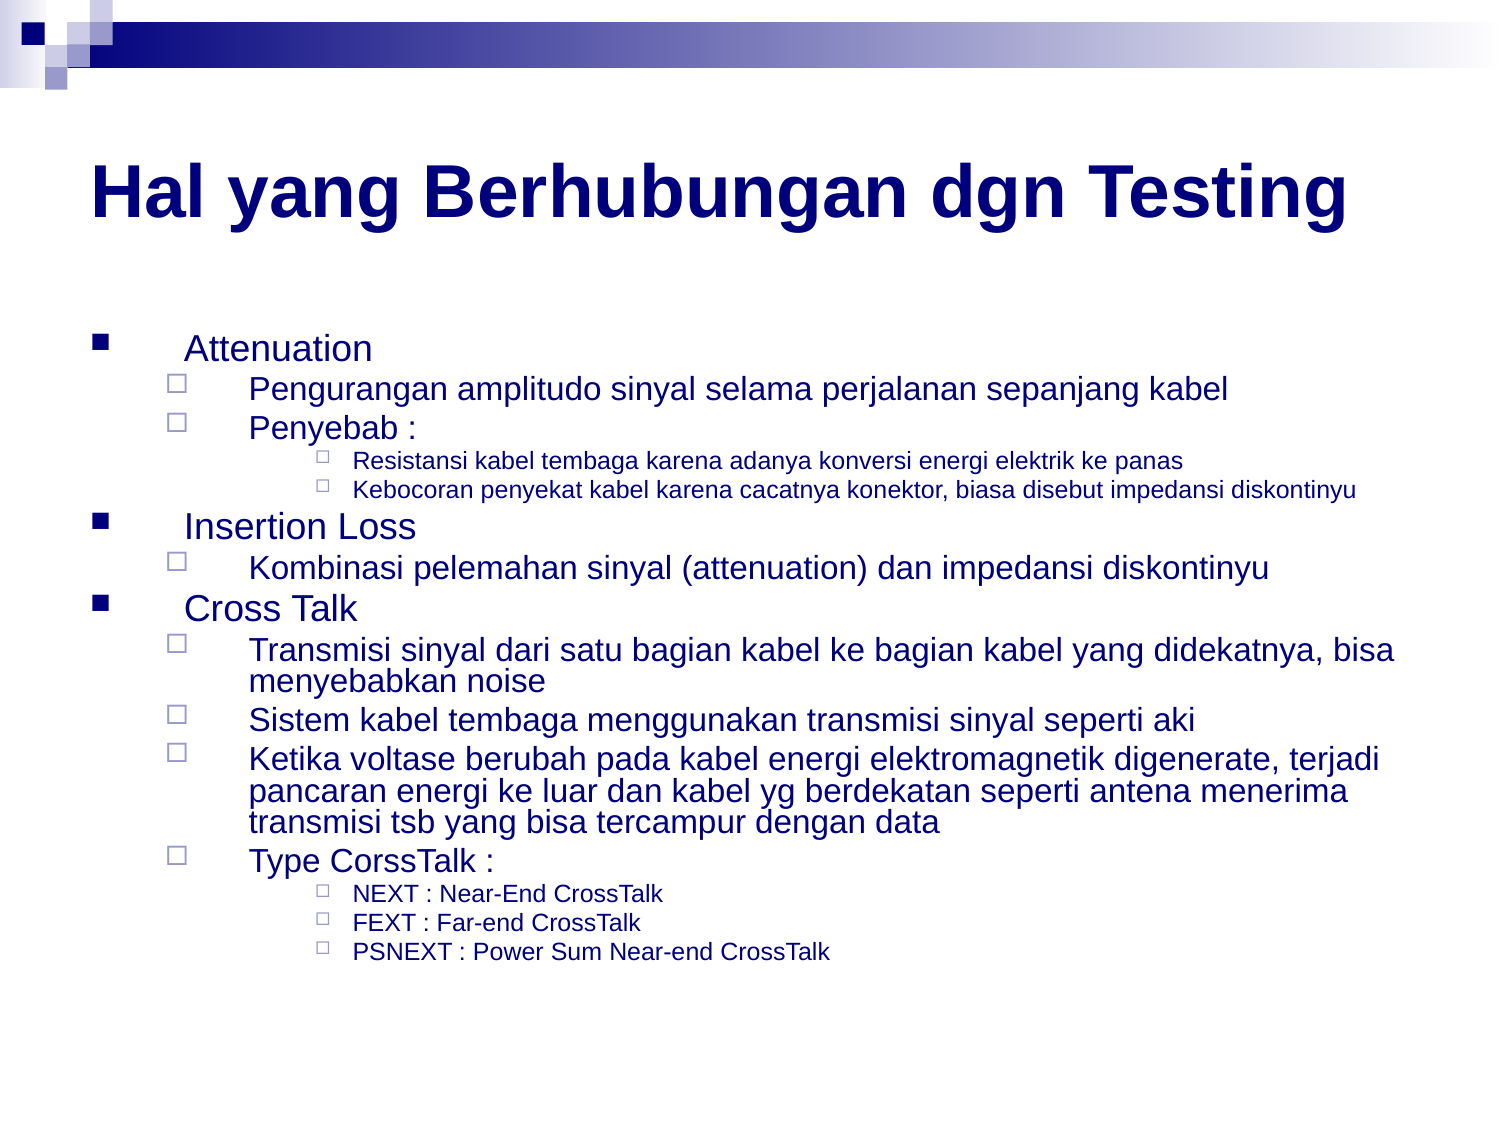

# Hal yang Berhubungan dgn Testing
Attenuation
Pengurangan amplitudo sinyal selama perjalanan sepanjang kabel
Penyebab :
Resistansi kabel tembaga karena adanya konversi energi elektrik ke panas
Kebocoran penyekat kabel karena cacatnya konektor, biasa disebut impedansi diskontinyu
Insertion Loss
Kombinasi pelemahan sinyal (attenuation) dan impedansi diskontinyu
Cross Talk
Transmisi sinyal dari satu bagian kabel ke bagian kabel yang didekatnya, bisa menyebabkan noise
Sistem kabel tembaga menggunakan transmisi sinyal seperti aki
Ketika voltase berubah pada kabel energi elektromagnetik digenerate, terjadi pancaran energi ke luar dan kabel yg berdekatan seperti antena menerima transmisi tsb yang bisa tercampur dengan data
Type CorssTalk :
NEXT : Near-End CrossTalk
FEXT : Far-end CrossTalk
PSNEXT : Power Sum Near-end CrossTalk